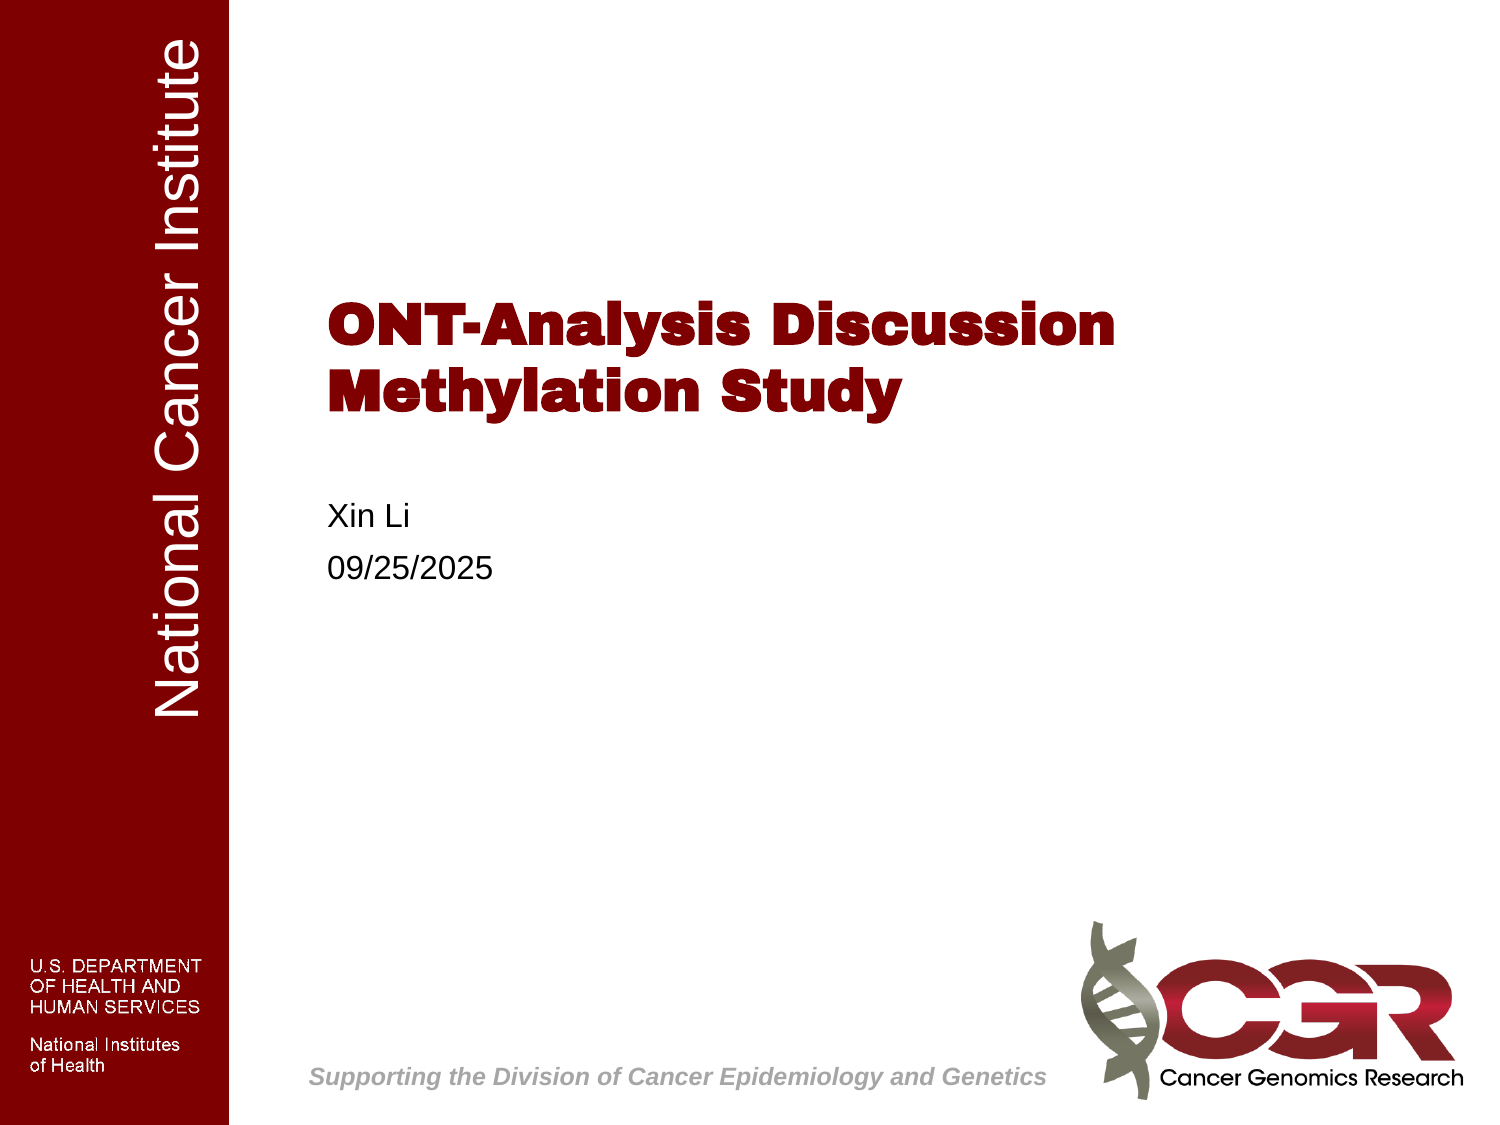

# ONT-Analysis Discussion Methylation Study
Xin Li
09/25/2025